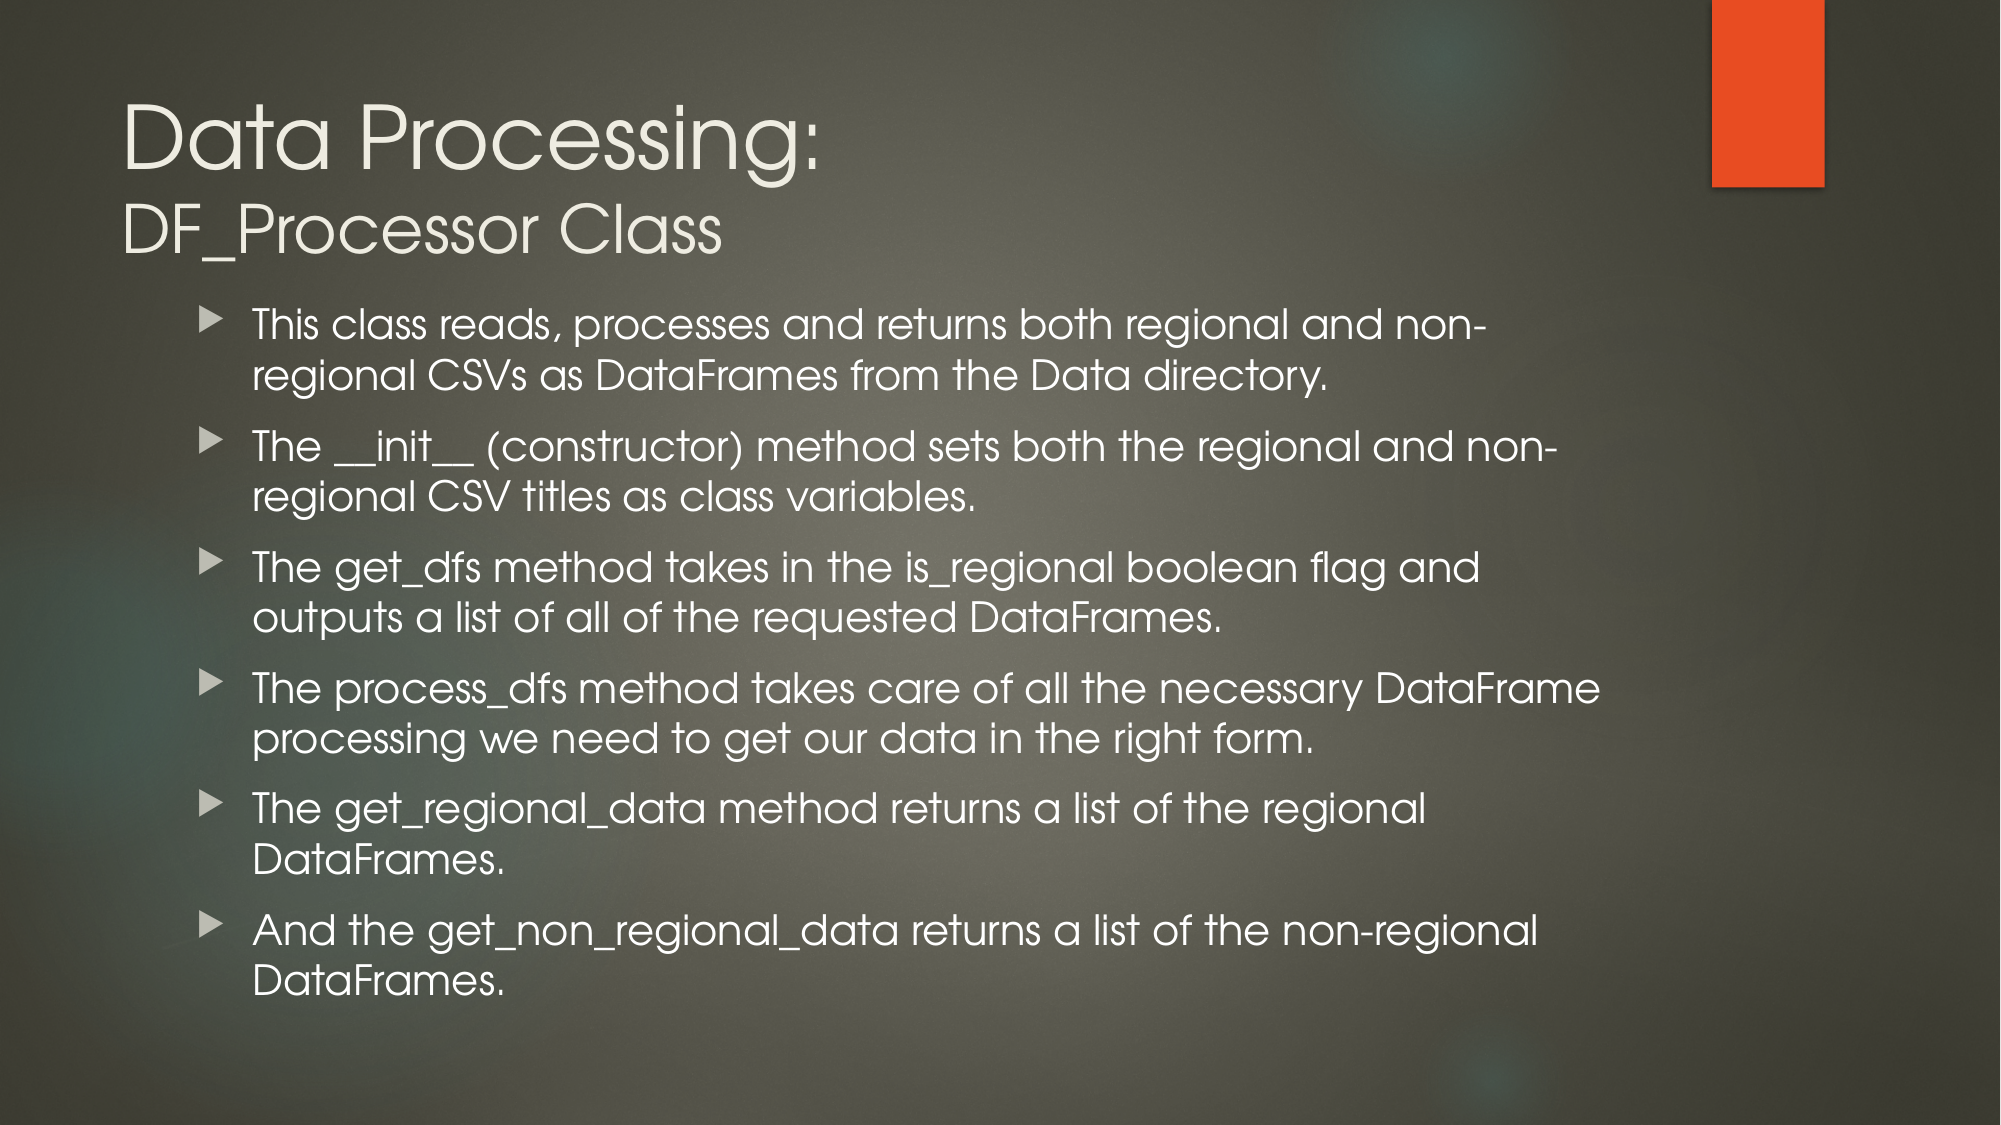

# Data Processing: DF_Processor Class

This class reads, processes and returns both regional and non-regional CSVs as DataFrames from the Data directory.
The __init__ (constructor) method sets both the regional and non-regional CSV titles as class variables.
The get_dfs method takes in the is_regional boolean flag and outputs a list of all of the requested DataFrames.
The process_dfs method takes care of all the necessary DataFrame processing we need to get our data in the right form.
The get_regional_data method returns a list of the regional DataFrames.
And the get_non_regional_data returns a list of the non-regional DataFrames.